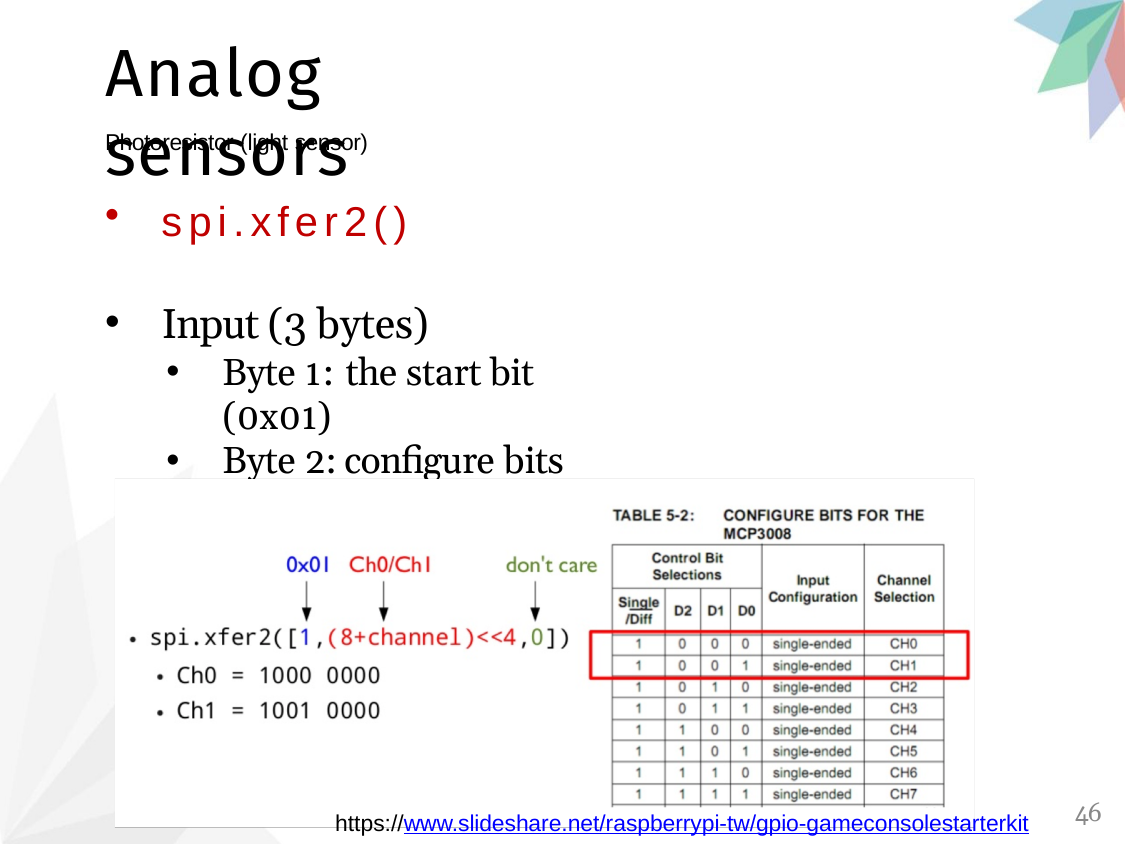

# Analog sensors
Photoresistor (light sensor)

spi.xfer2()

Input (3 bytes)
Byte 1: the start bit (0x01)
Byte 2: configure bits
Byte 3: don’t care

46
https://www.slideshare.net/raspberrypi-tw/gpio-gameconsolestarterkit